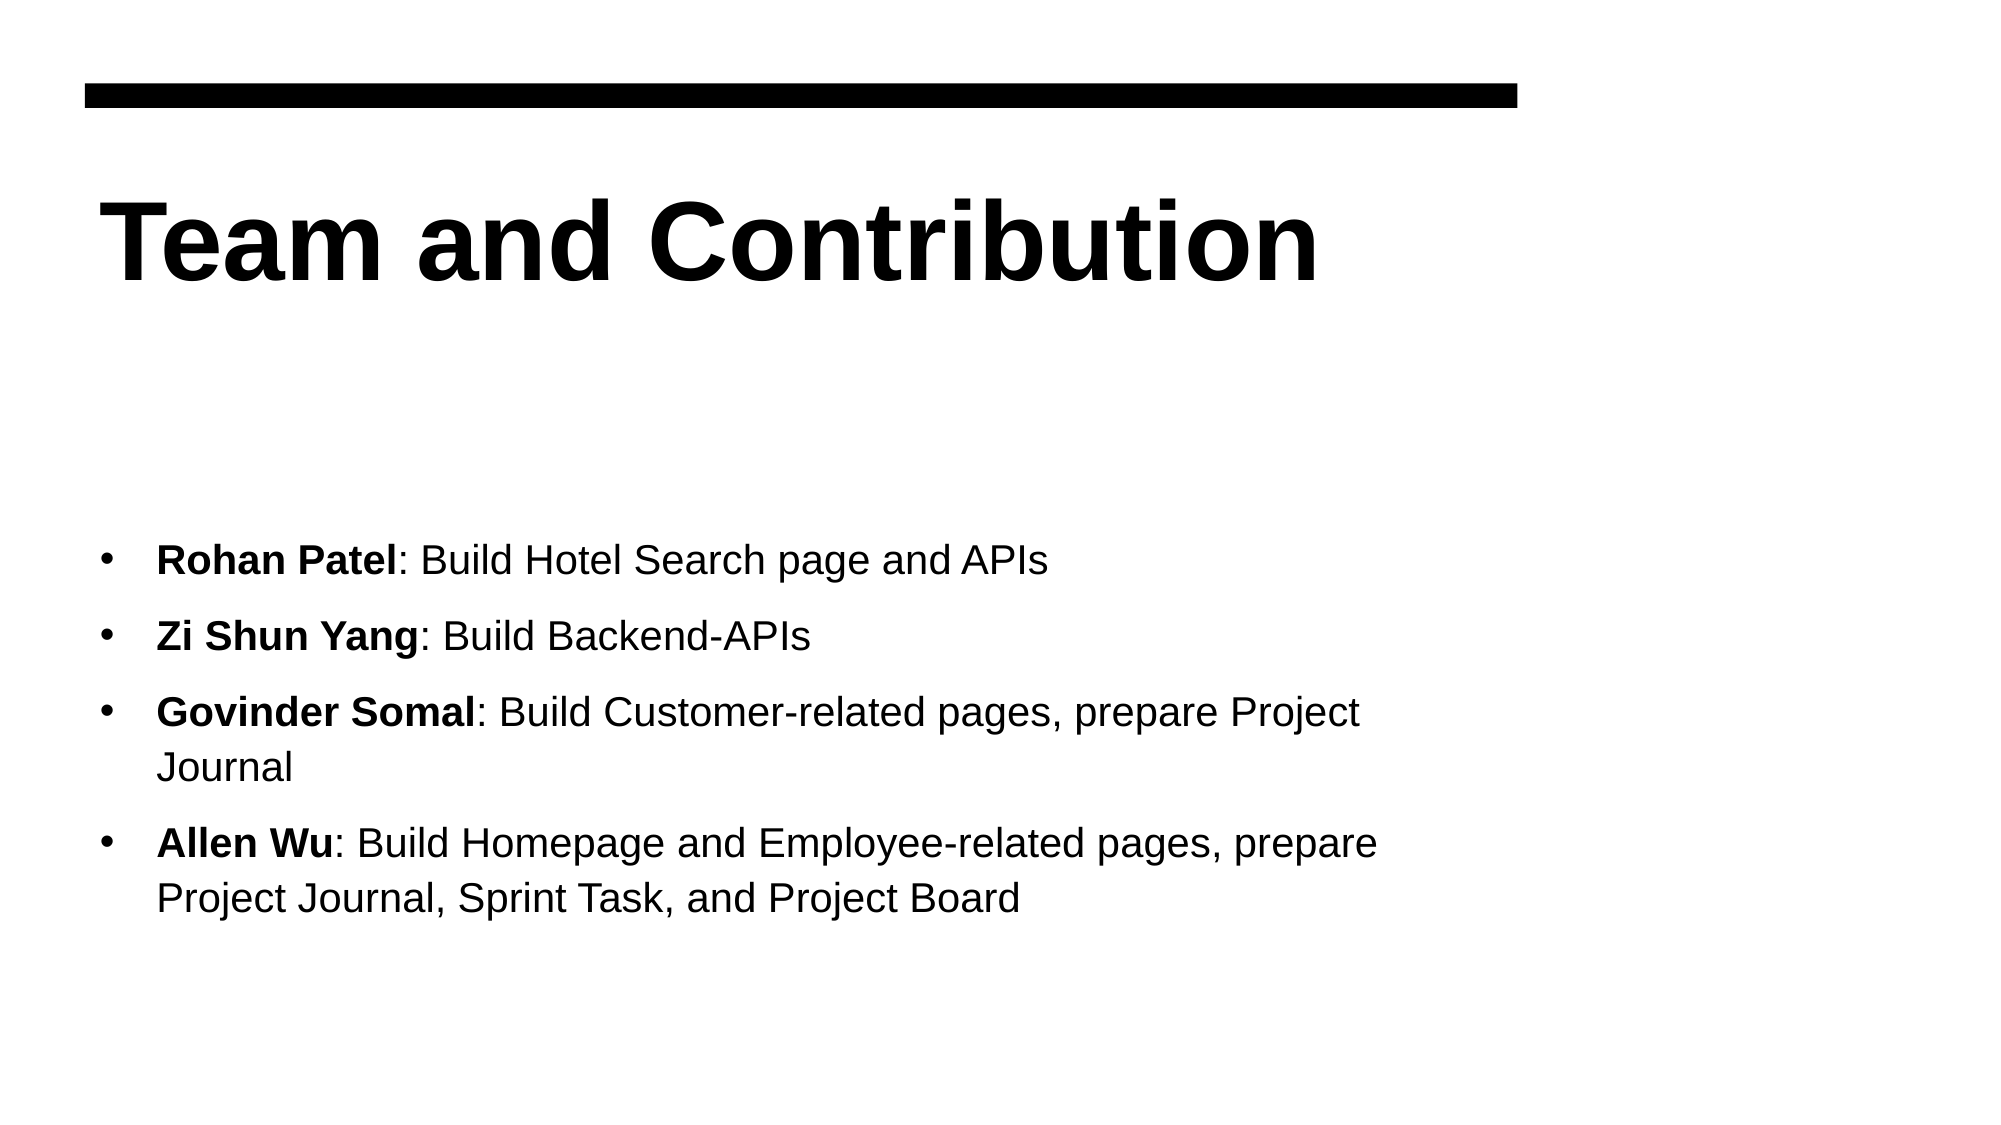

# Team and Contribution
Rohan Patel: Build Hotel Search page and APIs
Zi Shun Yang: Build Backend-APIs
Govinder Somal: Build Customer-related pages, prepare Project Journal
Allen Wu: Build Homepage and Employee-related pages, prepare Project Journal, Sprint Task, and Project Board